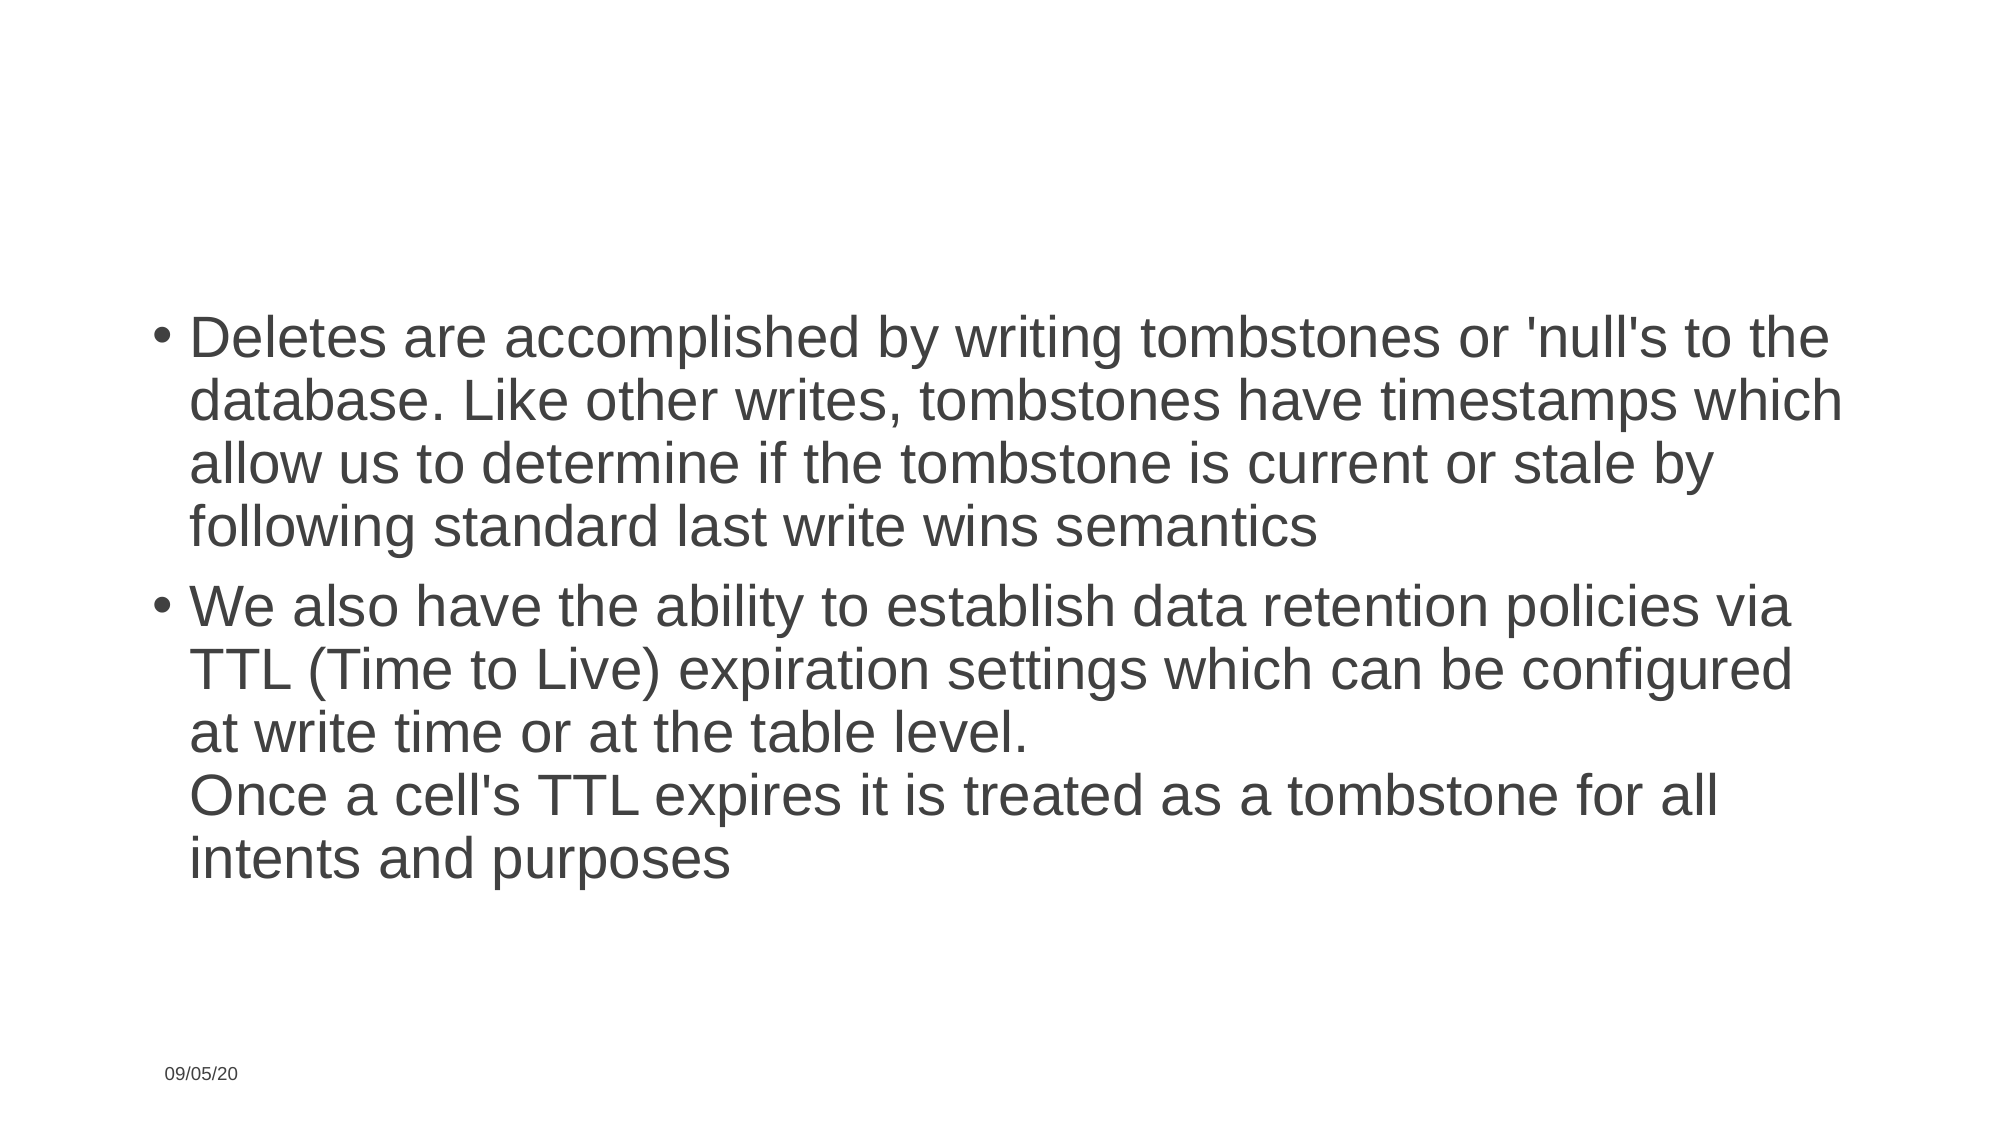

#
Deletes are accomplished by writing tombstones or 'null's to the database. Like other writes, tombstones have timestamps which allow us to determine if the tombstone is current or stale by following standard last write wins semantics
We also have the ability to establish data retention policies via TTL (Time to Live) expiration settings which can be configured at write time or at the table level.
Once a cell's TTL expires it is treated as a tombstone for all intents and purposes
09/05/20